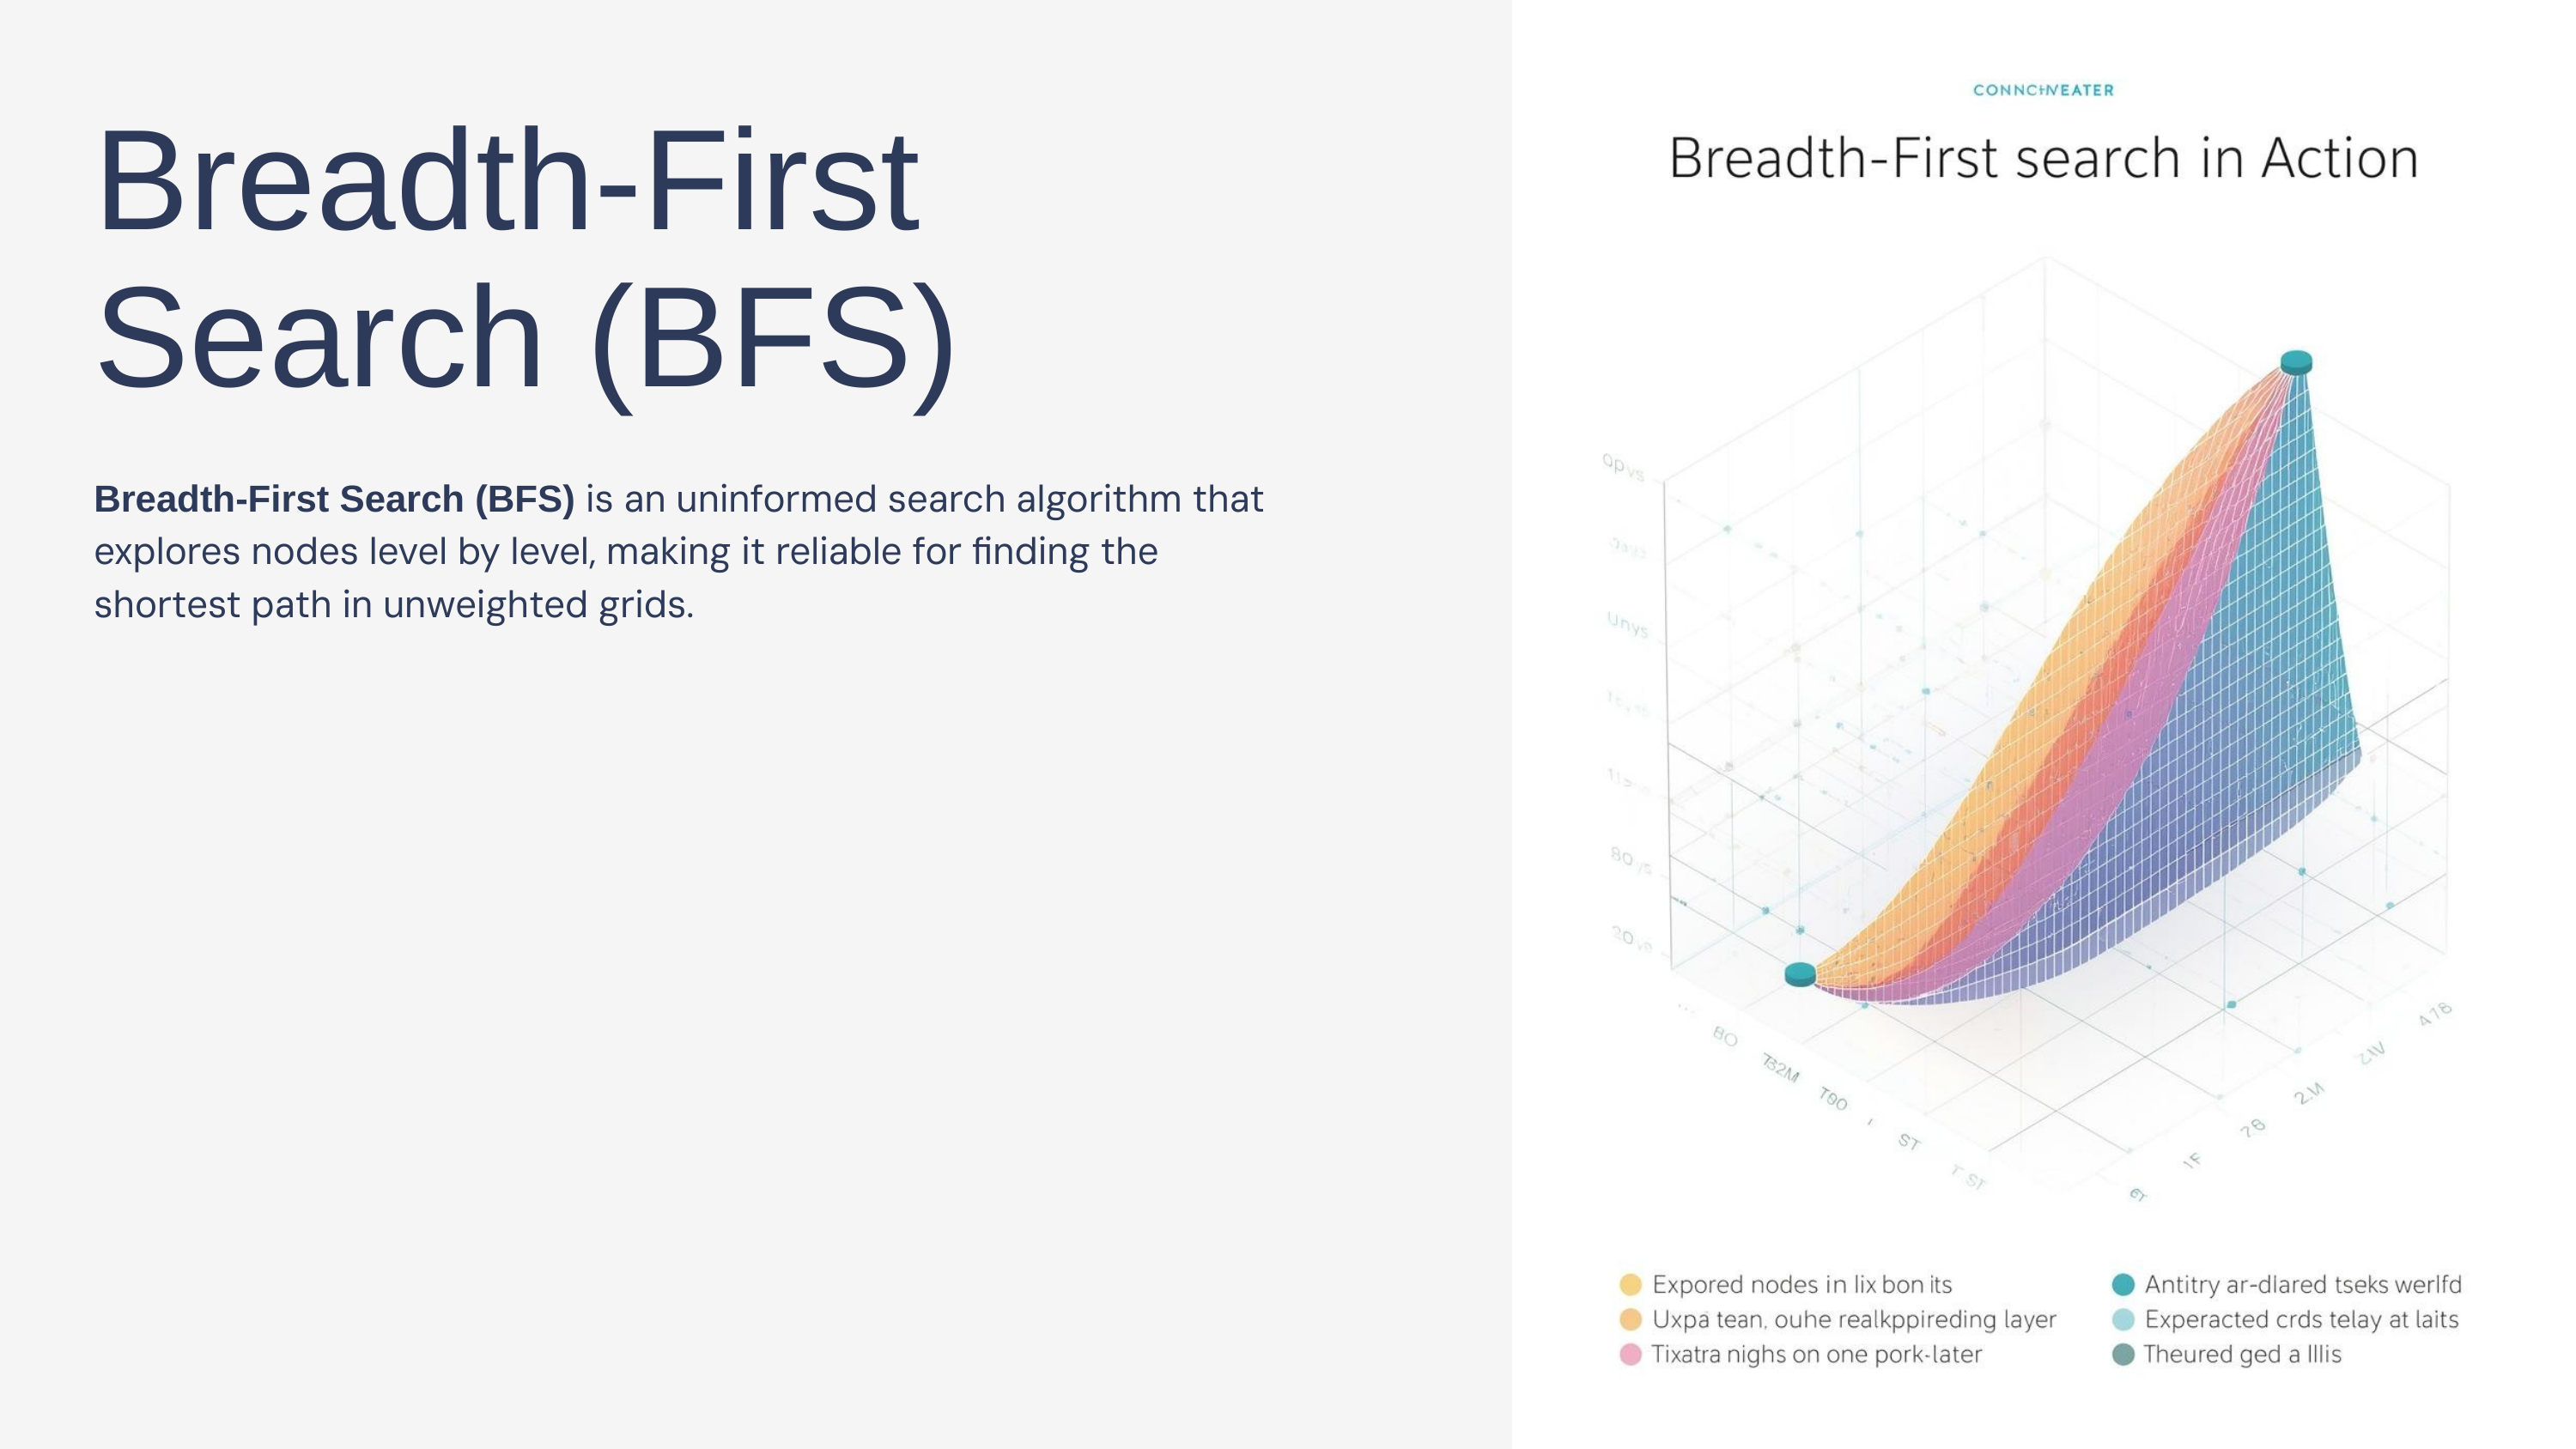

Breadth-First Search (BFS)
Breadth-First Search (BFS) is an uninformed search algorithm that explores nodes level by level, making it reliable for finding the shortest path in unweighted grids.